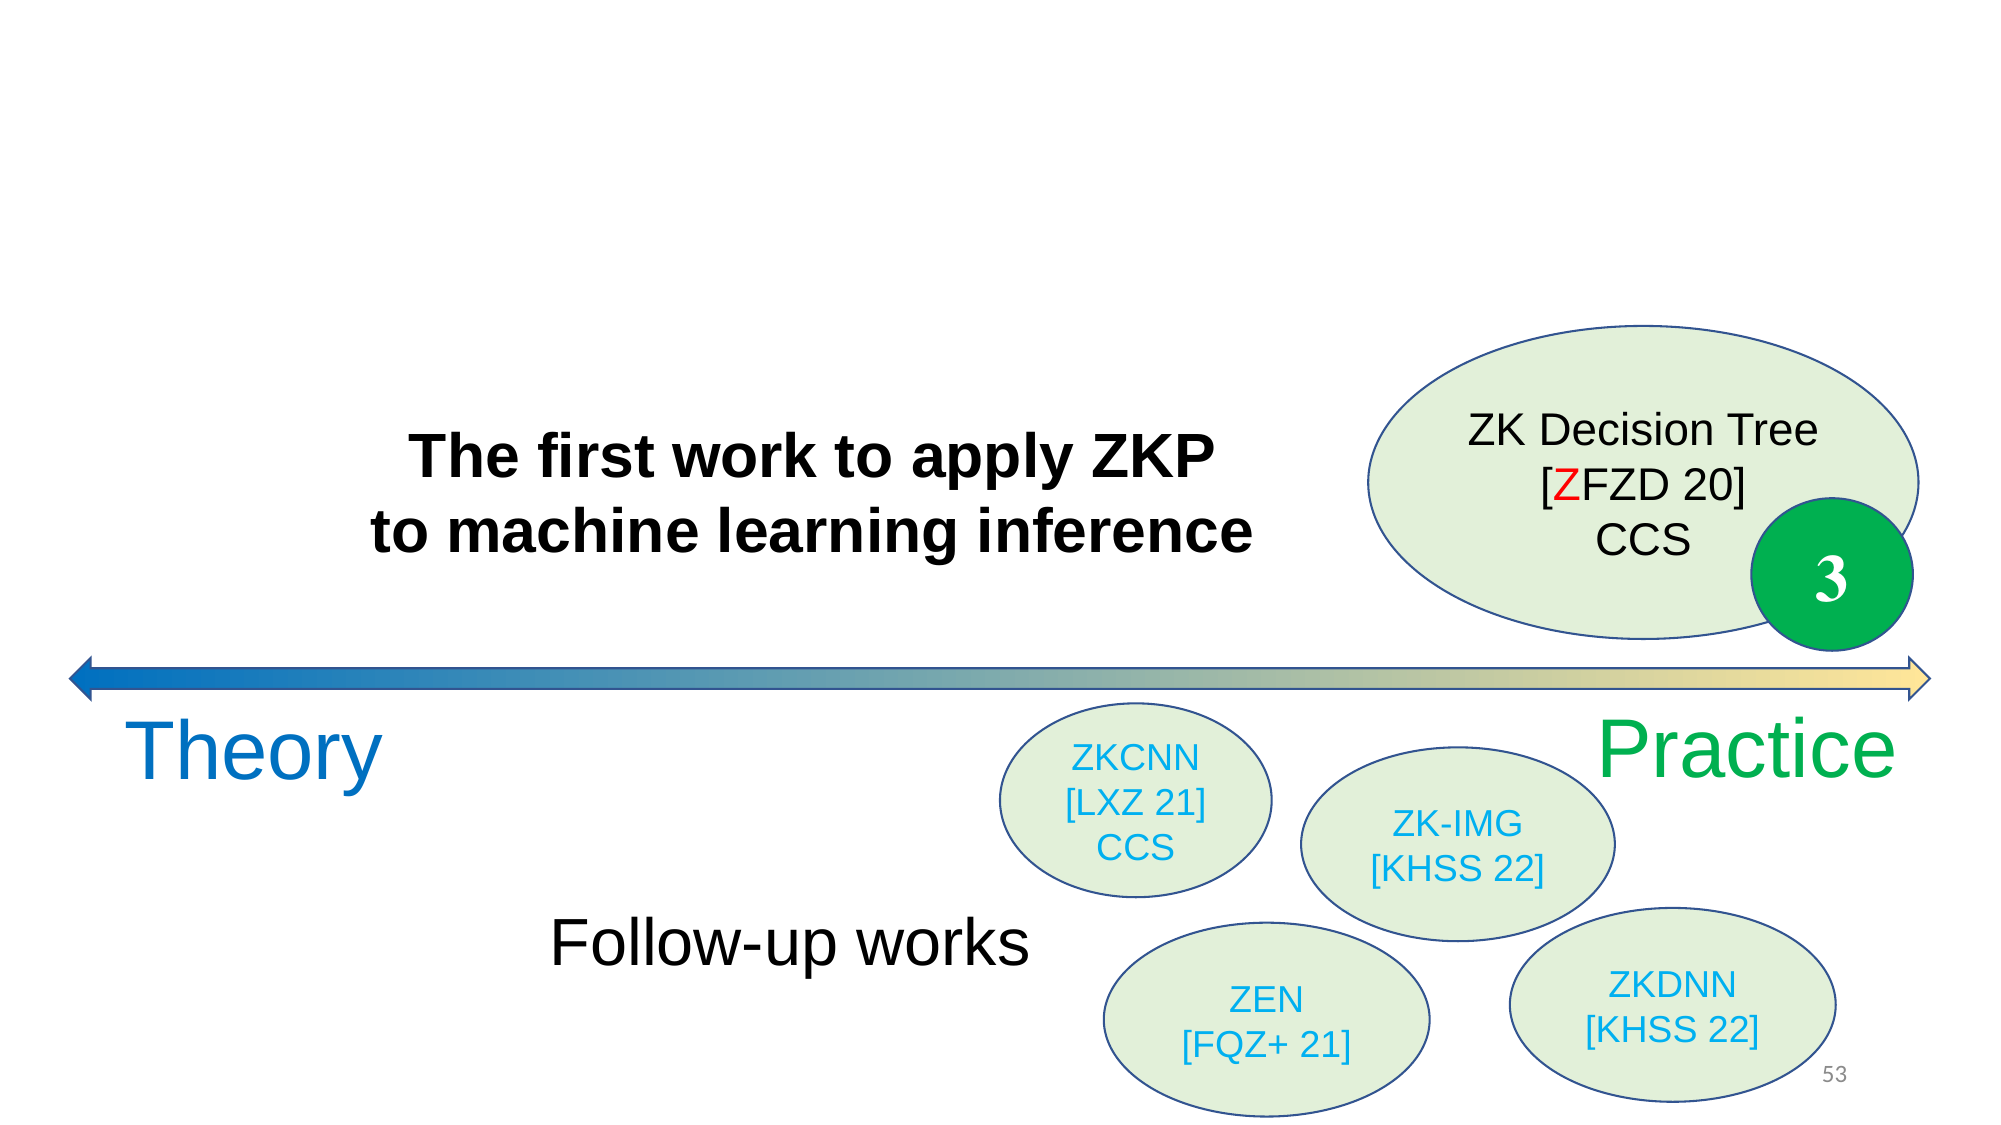

#
ZK Decision Tree
[ZFZD 20]
CCS
The first work to apply ZKP
to machine learning inference
3

Practice
Theory
ZKCNN
[LXZ 21]
CCS
ZK-IMG
[KHSS 22]
Follow-up works
ZKDNN
[KHSS 22]
ZEN
[FQZ+ 21]
53